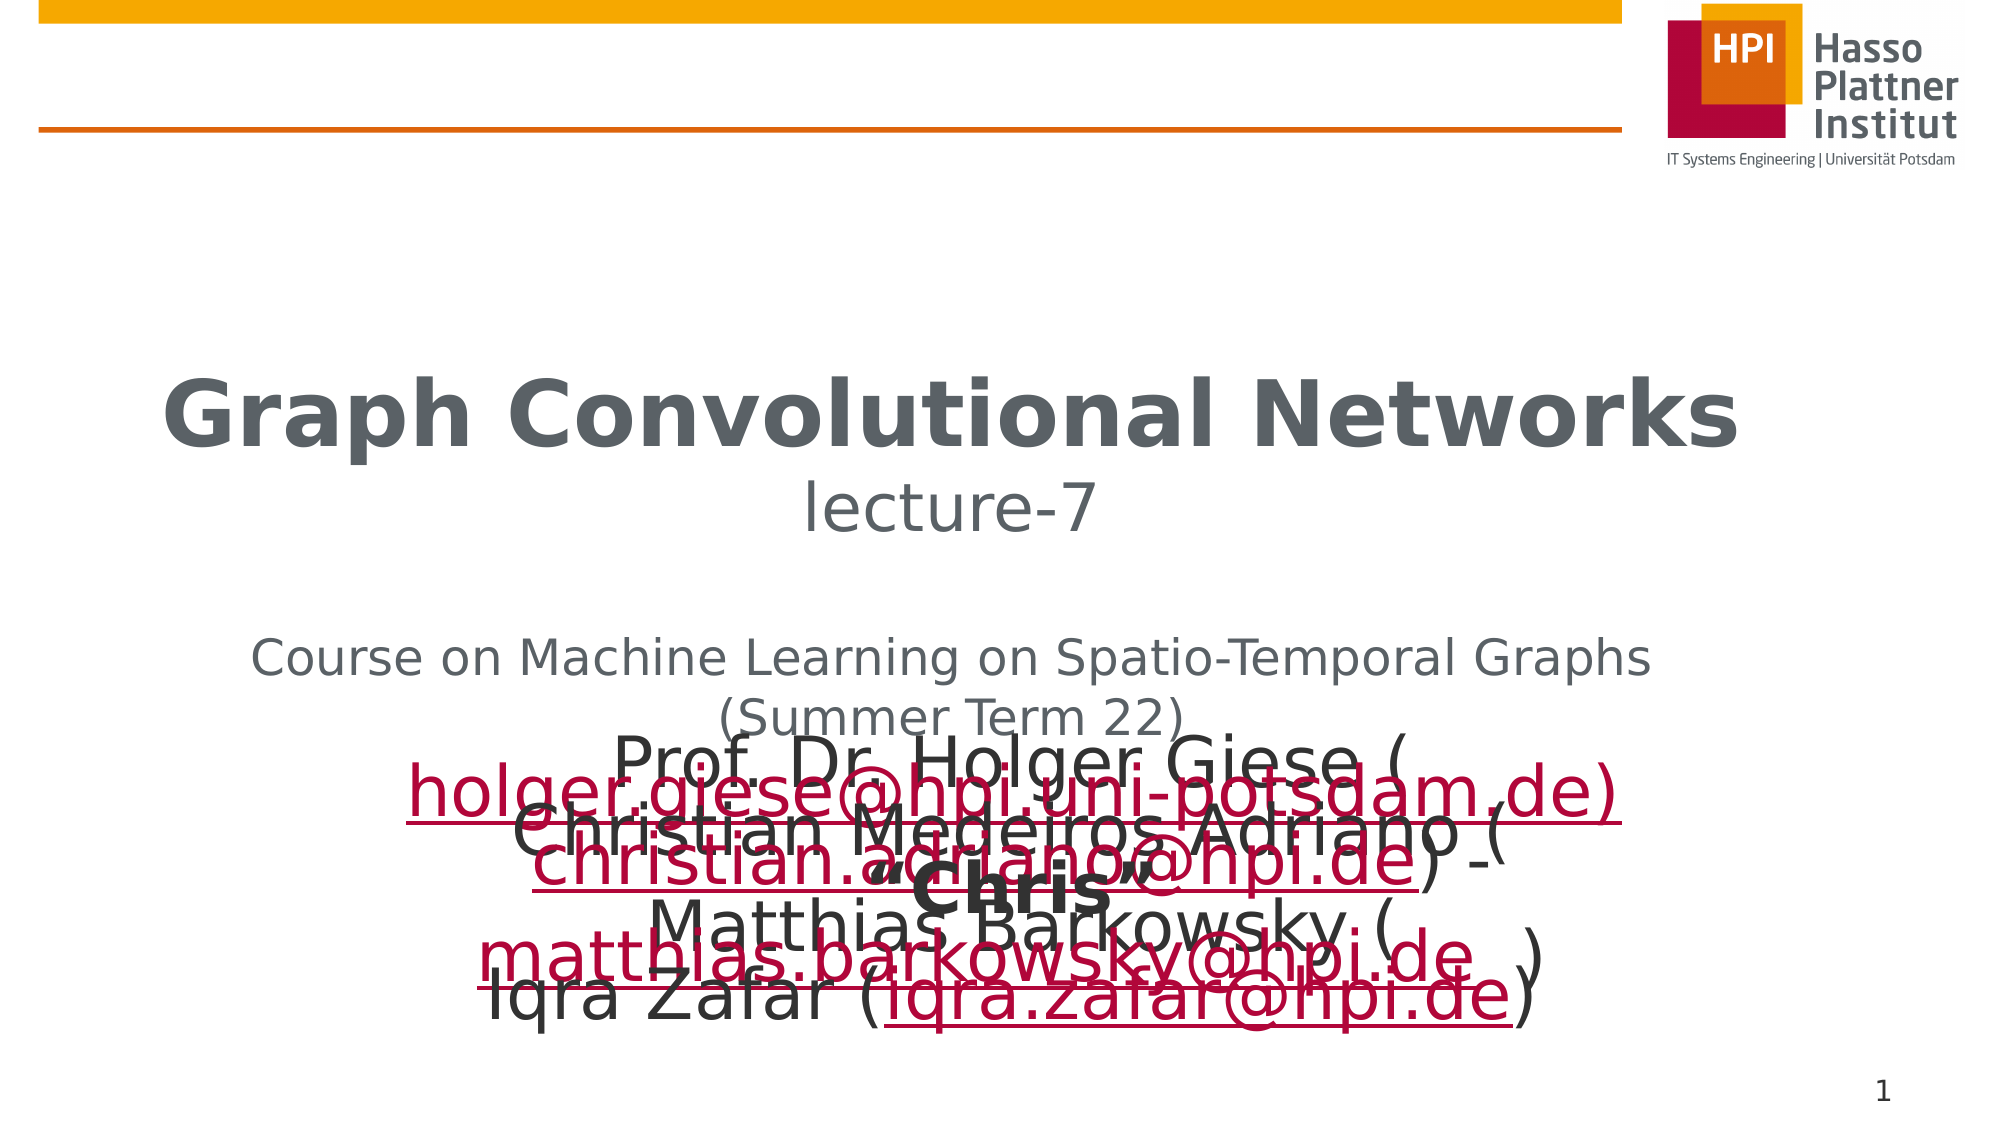

# Graph Convolutional Networks lecture-7 Course on Machine Learning on Spatio-Temporal Graphs (Summer Term 22)
Prof. Dr. Holger Giese (holger.giese@hpi.uni-potsdam.de)
Christian Medeiros Adriano (christian.adriano@hpi.de) - “Chris”
 Matthias Barkowsky (matthias.barkowsky@hpi.de  )
Iqra Zafar (iqra.zafar@hpi.de)
1